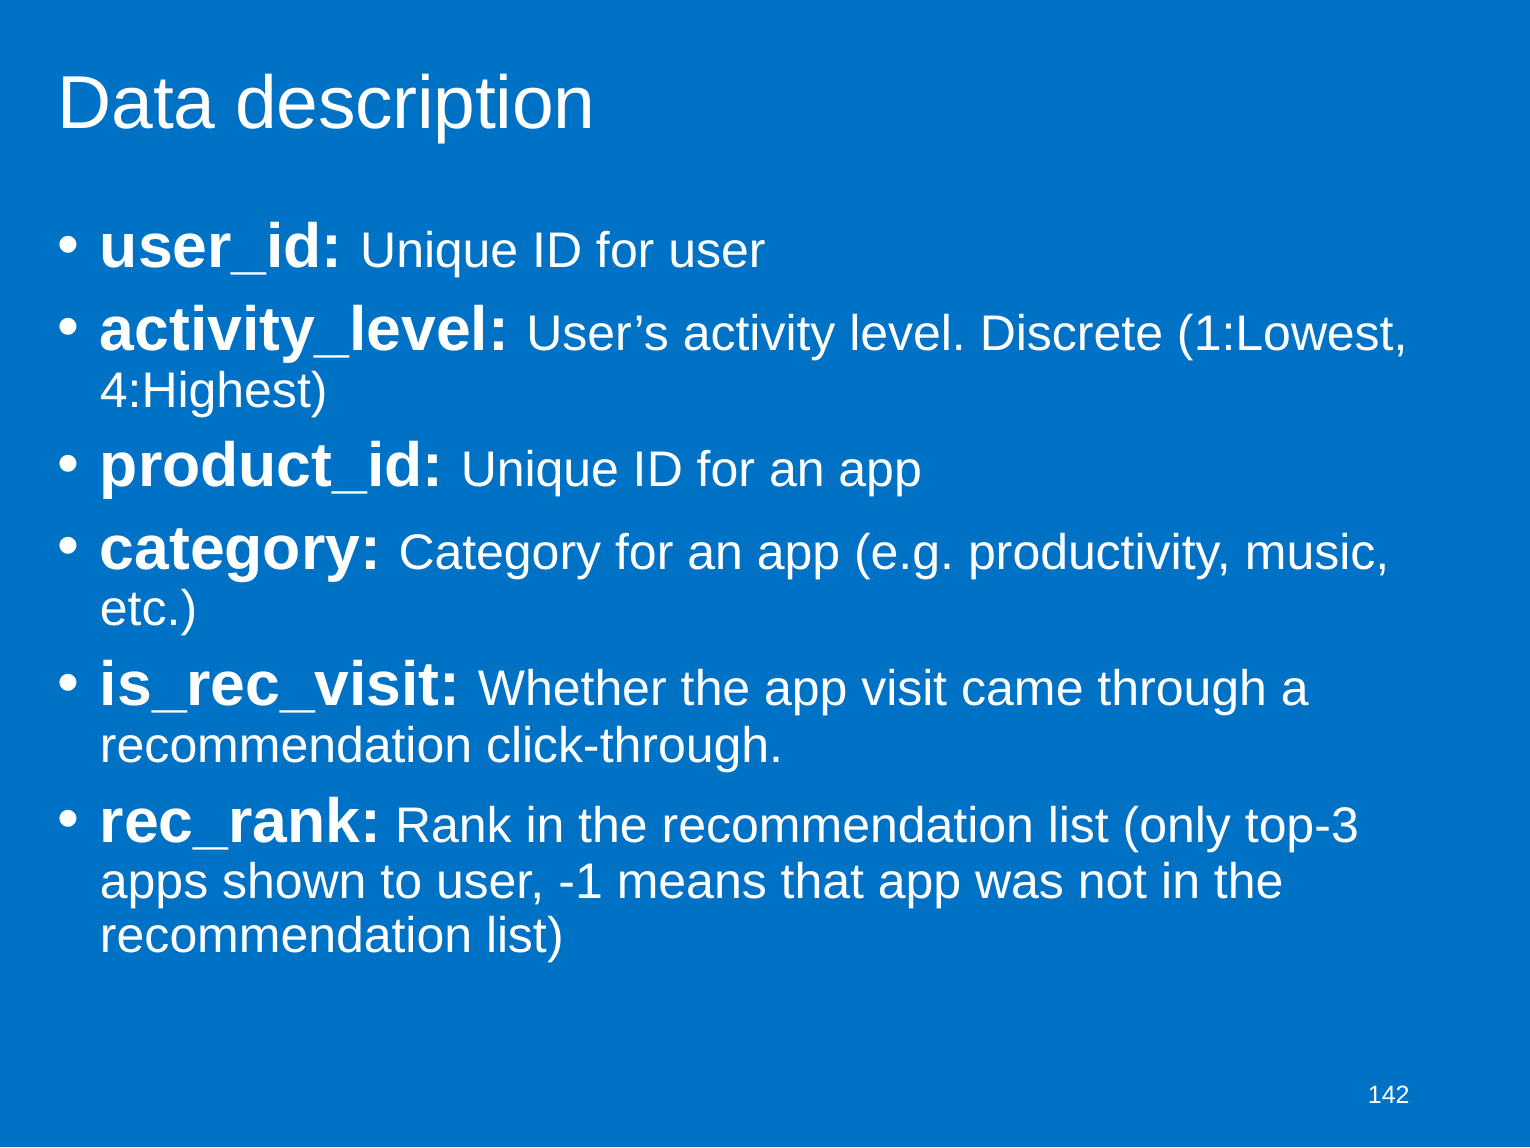

user_id: Unique ID for user
activity_level: User’s activity level. Discrete (1:Lowest, 4:Highest)
product_id: Unique ID for an app
category: Category for an app (e.g. productivity, music, etc.)
is_rec_visit: Whether the app visit came through a recommendation click-through.
rec_rank: Rank in the recommendation list (only top-3 apps shown to user, -1 means that app was not in the recommendation list)
142
# Data description